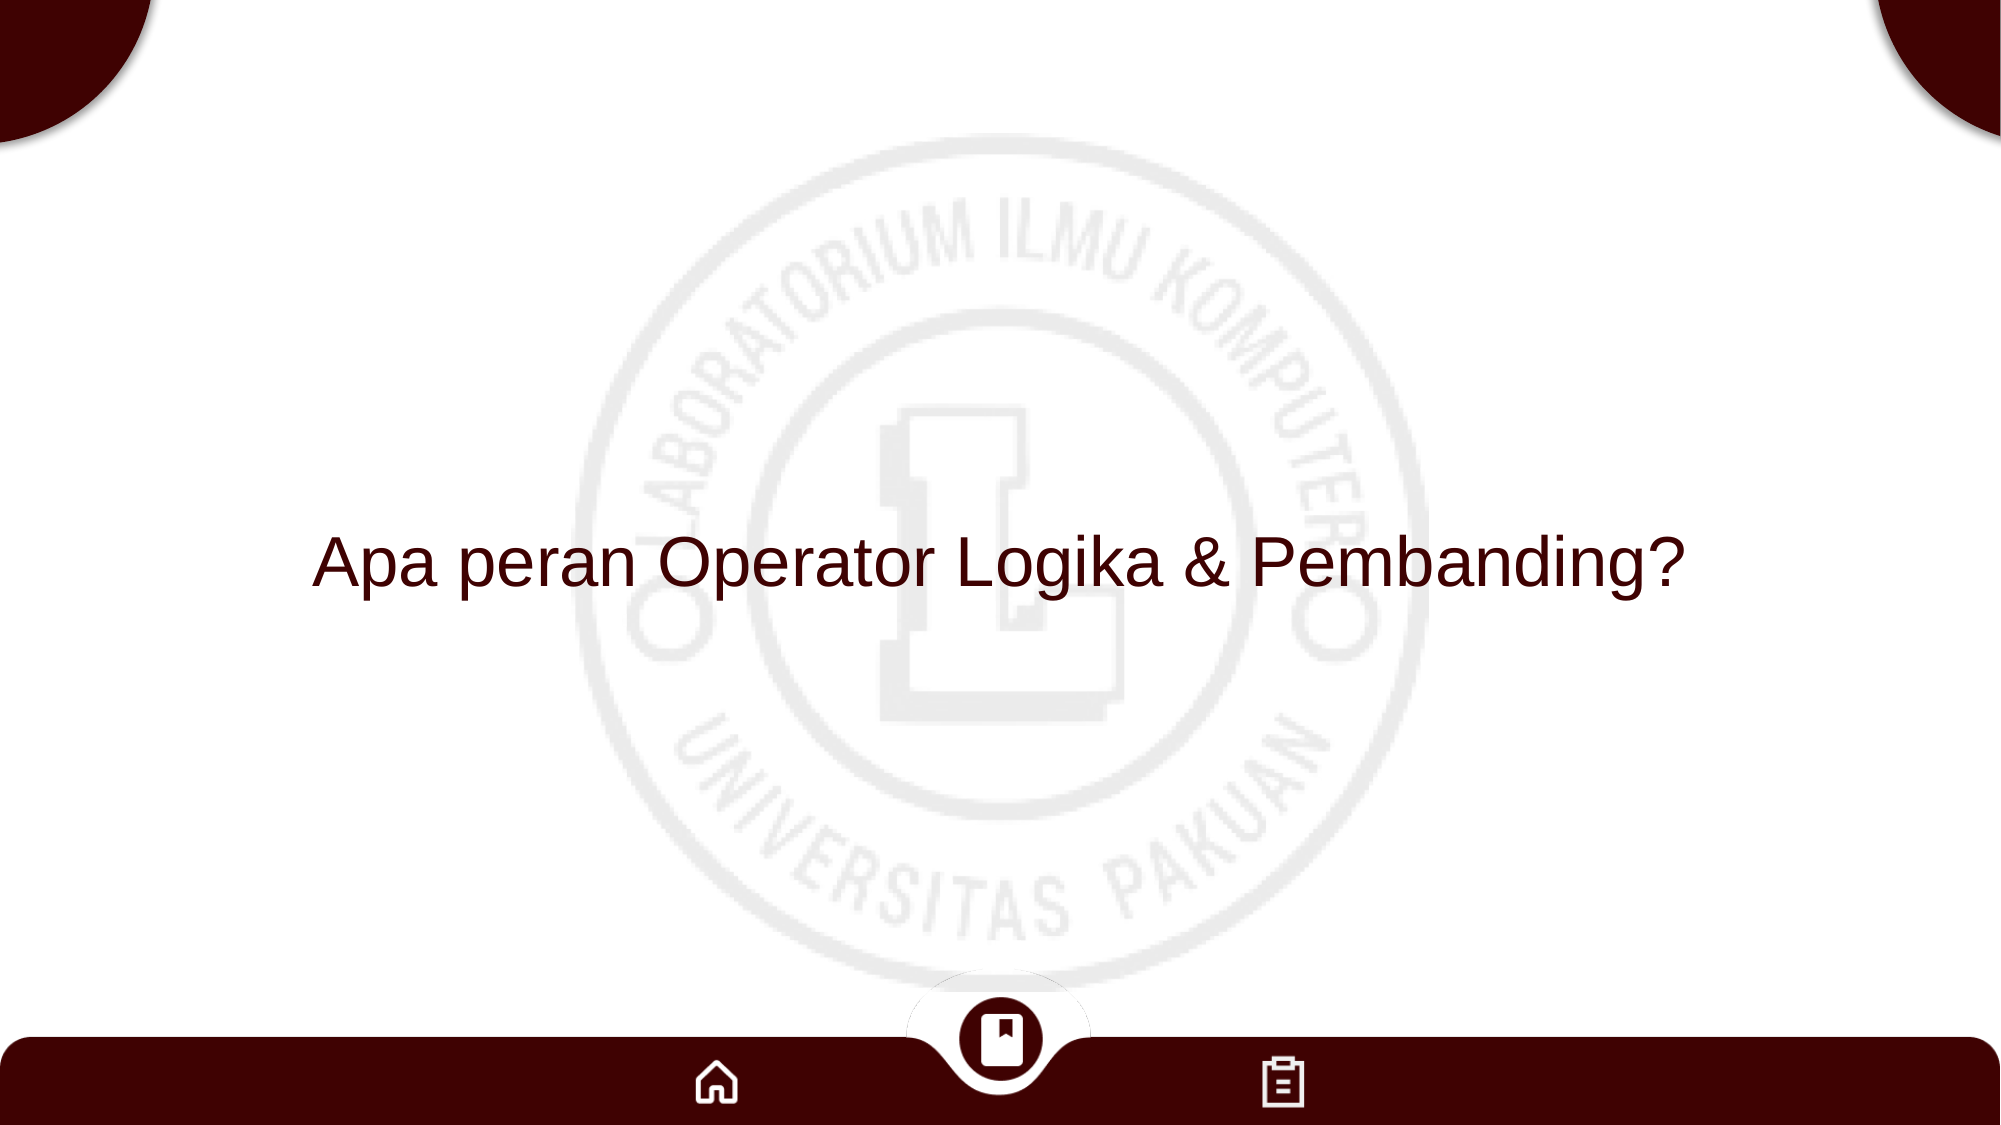

# Apa peran Operator Logika & Pembanding?